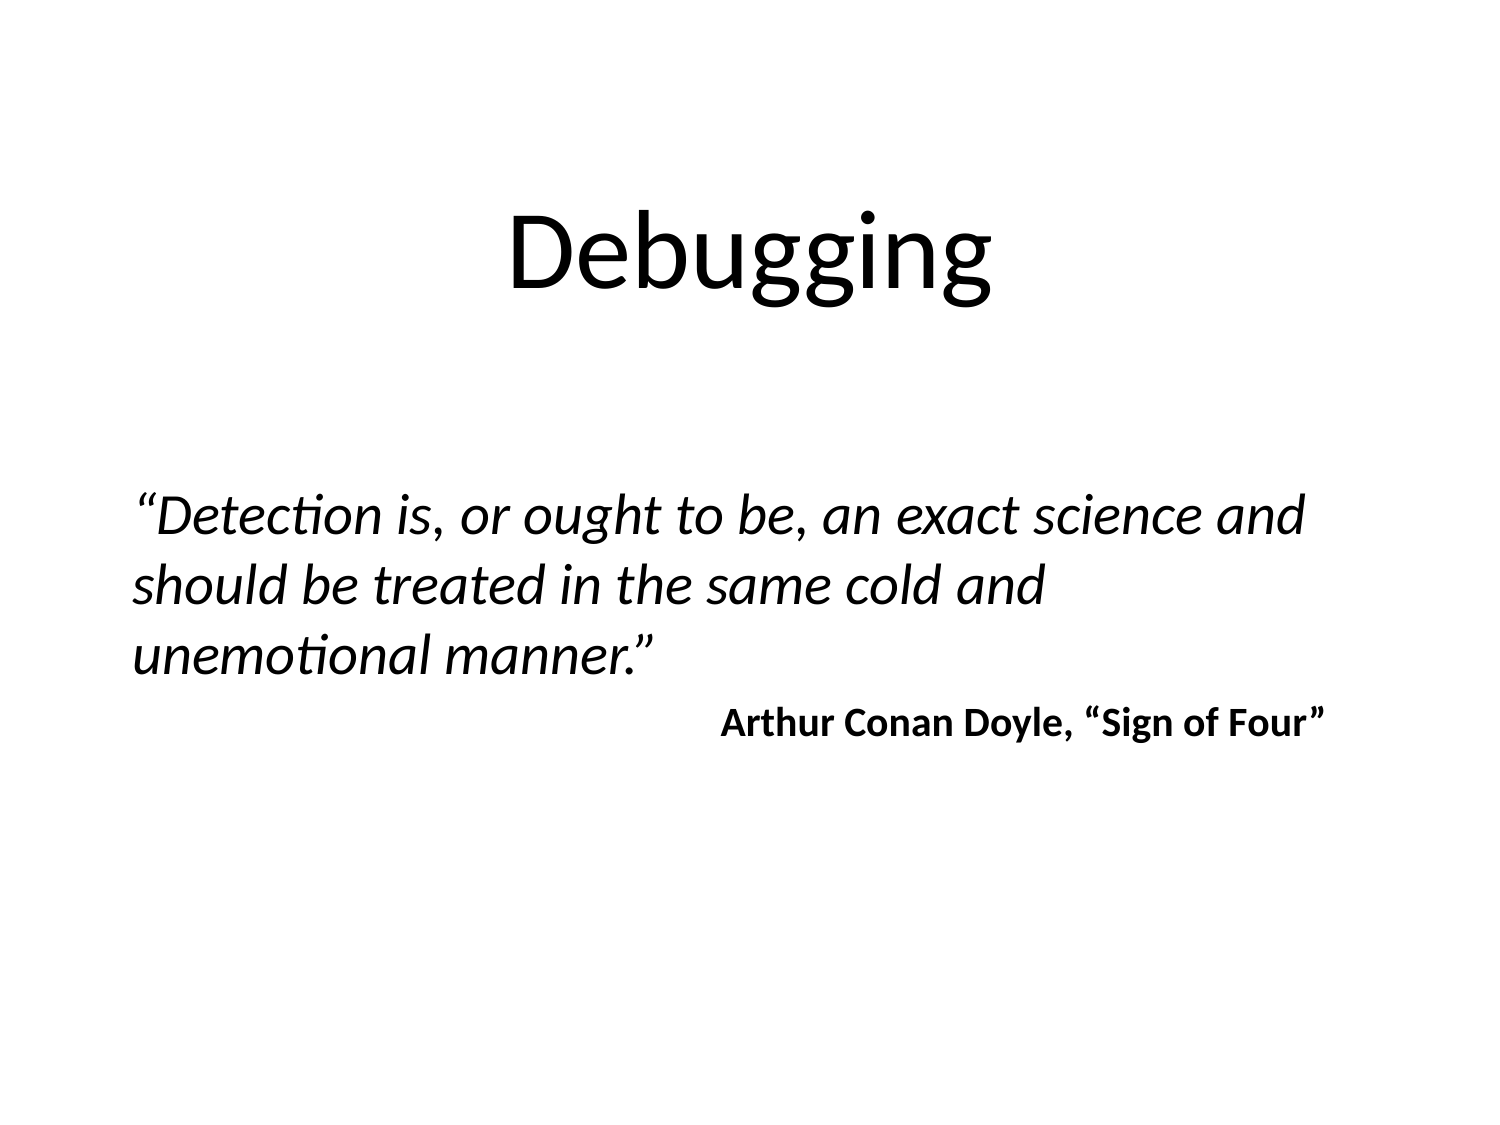

Debugging
“Detection is, or ought to be, an exact science and should be treated in the same cold and unemotional manner.”
 Arthur Conan Doyle, “Sign of Four”